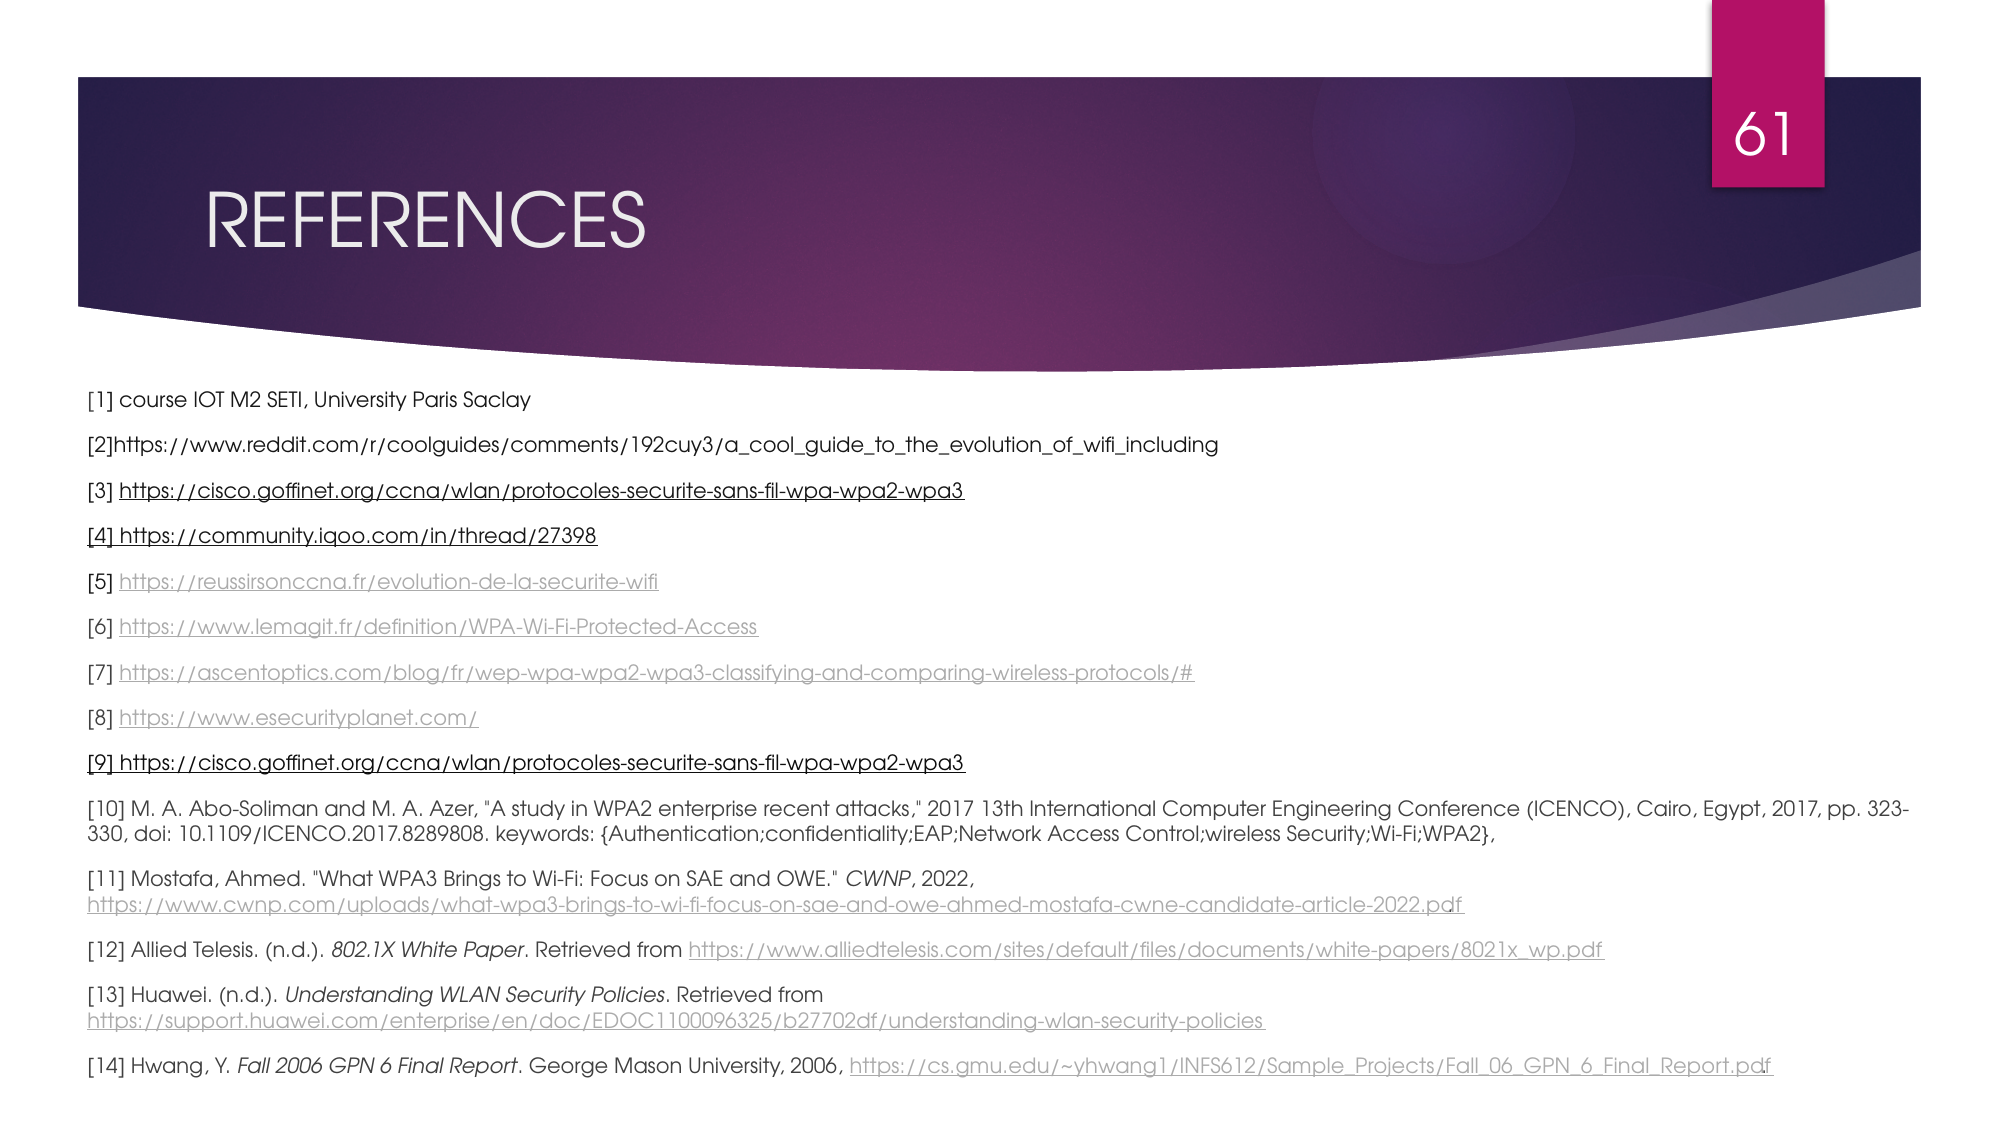

61
# REFERENCES
[1] course IOT M2 SETI, University Paris Saclay
[2]https://www.reddit.com/r/coolguides/comments/192cuy3/a_cool_guide_to_the_evolution_of_wifi_including
[3] https://cisco.goffinet.org/ccna/wlan/protocoles-securite-sans-fil-wpa-wpa2-wpa3
[4] https://community.iqoo.com/in/thread/27398
[5] https://reussirsonccna.fr/evolution-de-la-securite-wifi
[6] https://www.lemagit.fr/definition/WPA-Wi-Fi-Protected-Access
[7] https://ascentoptics.com/blog/fr/wep-wpa-wpa2-wpa3-classifying-and-comparing-wireless-protocols/#
[8] https://www.esecurityplanet.com/
[9] https://cisco.goffinet.org/ccna/wlan/protocoles-securite-sans-fil-wpa-wpa2-wpa3
[10] M. A. Abo-Soliman and M. A. Azer, "A study in WPA2 enterprise recent attacks," 2017 13th International Computer Engineering Conference (ICENCO), Cairo, Egypt, 2017, pp. 323-330, doi: 10.1109/ICENCO.2017.8289808. keywords: {Authentication;confidentiality;EAP;Network Access Control;wireless Security;Wi-Fi;WPA2},
[11] Mostafa, Ahmed. "What WPA3 Brings to Wi-Fi: Focus on SAE and OWE." CWNP, 2022, https://www.cwnp.com/uploads/what-wpa3-brings-to-wi-fi-focus-on-sae-and-owe-ahmed-mostafa-cwne-candidate-article-2022.pdf.
[12] Allied Telesis. (n.d.). 802.1X White Paper. Retrieved from https://www.alliedtelesis.com/sites/default/files/documents/white-papers/8021x_wp.pdf
[13] Huawei. (n.d.). Understanding WLAN Security Policies. Retrieved from https://support.huawei.com/enterprise/en/doc/EDOC1100096325/b27702df/understanding-wlan-security-policies
[14] Hwang, Y. Fall 2006 GPN 6 Final Report. George Mason University, 2006, https://cs.gmu.edu/~yhwang1/INFS612/Sample_Projects/Fall_06_GPN_6_Final_Report.pdf.